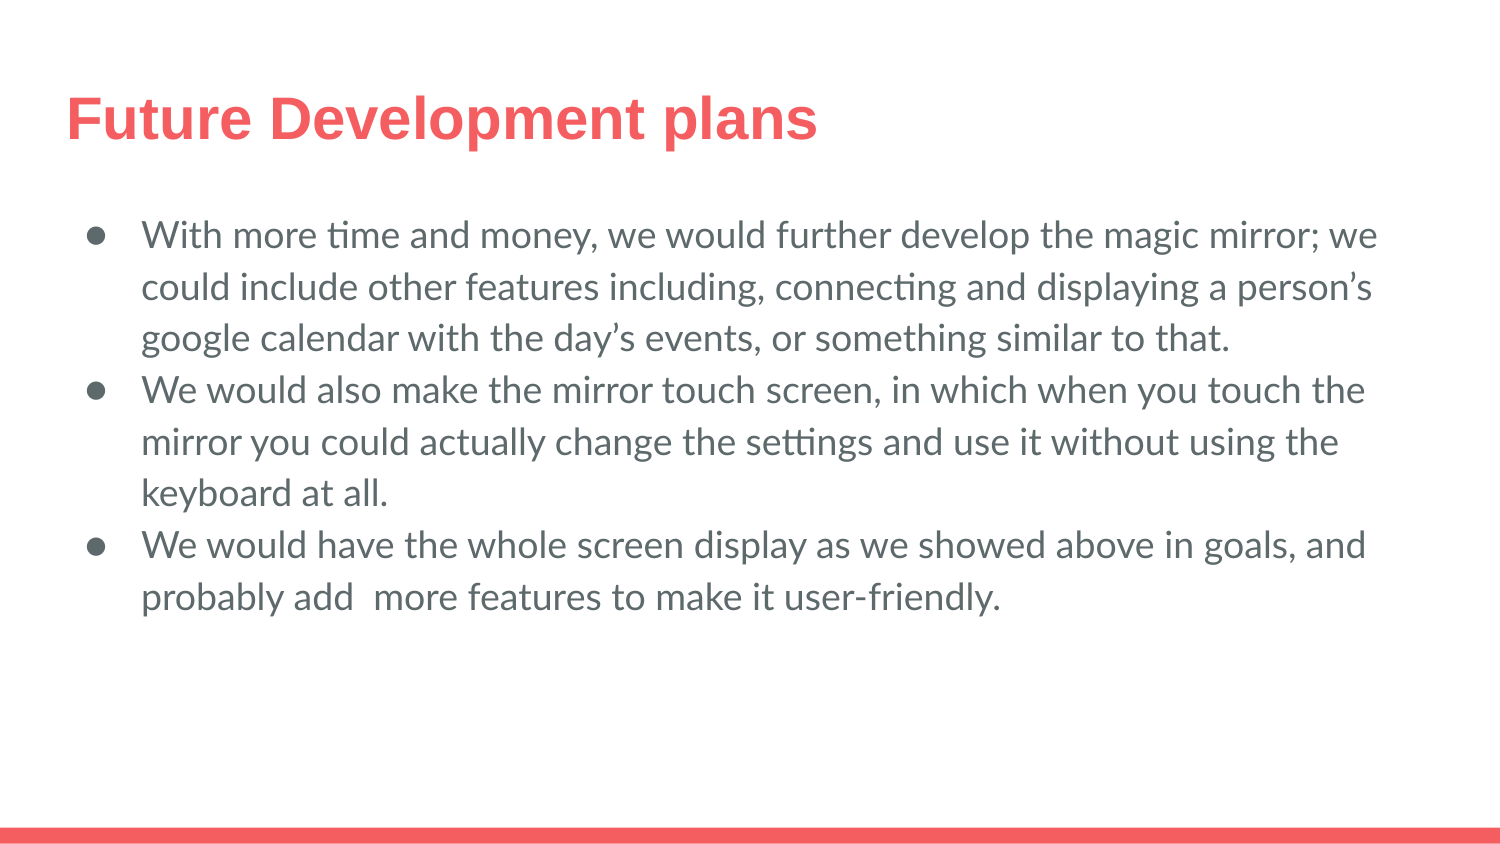

# Future Development plans
With more time and money, we would further develop the magic mirror; we could include other features including, connecting and displaying a person’s google calendar with the day’s events, or something similar to that.
We would also make the mirror touch screen, in which when you touch the mirror you could actually change the settings and use it without using the keyboard at all.
We would have the whole screen display as we showed above in goals, and probably add  more features to make it user-friendly.